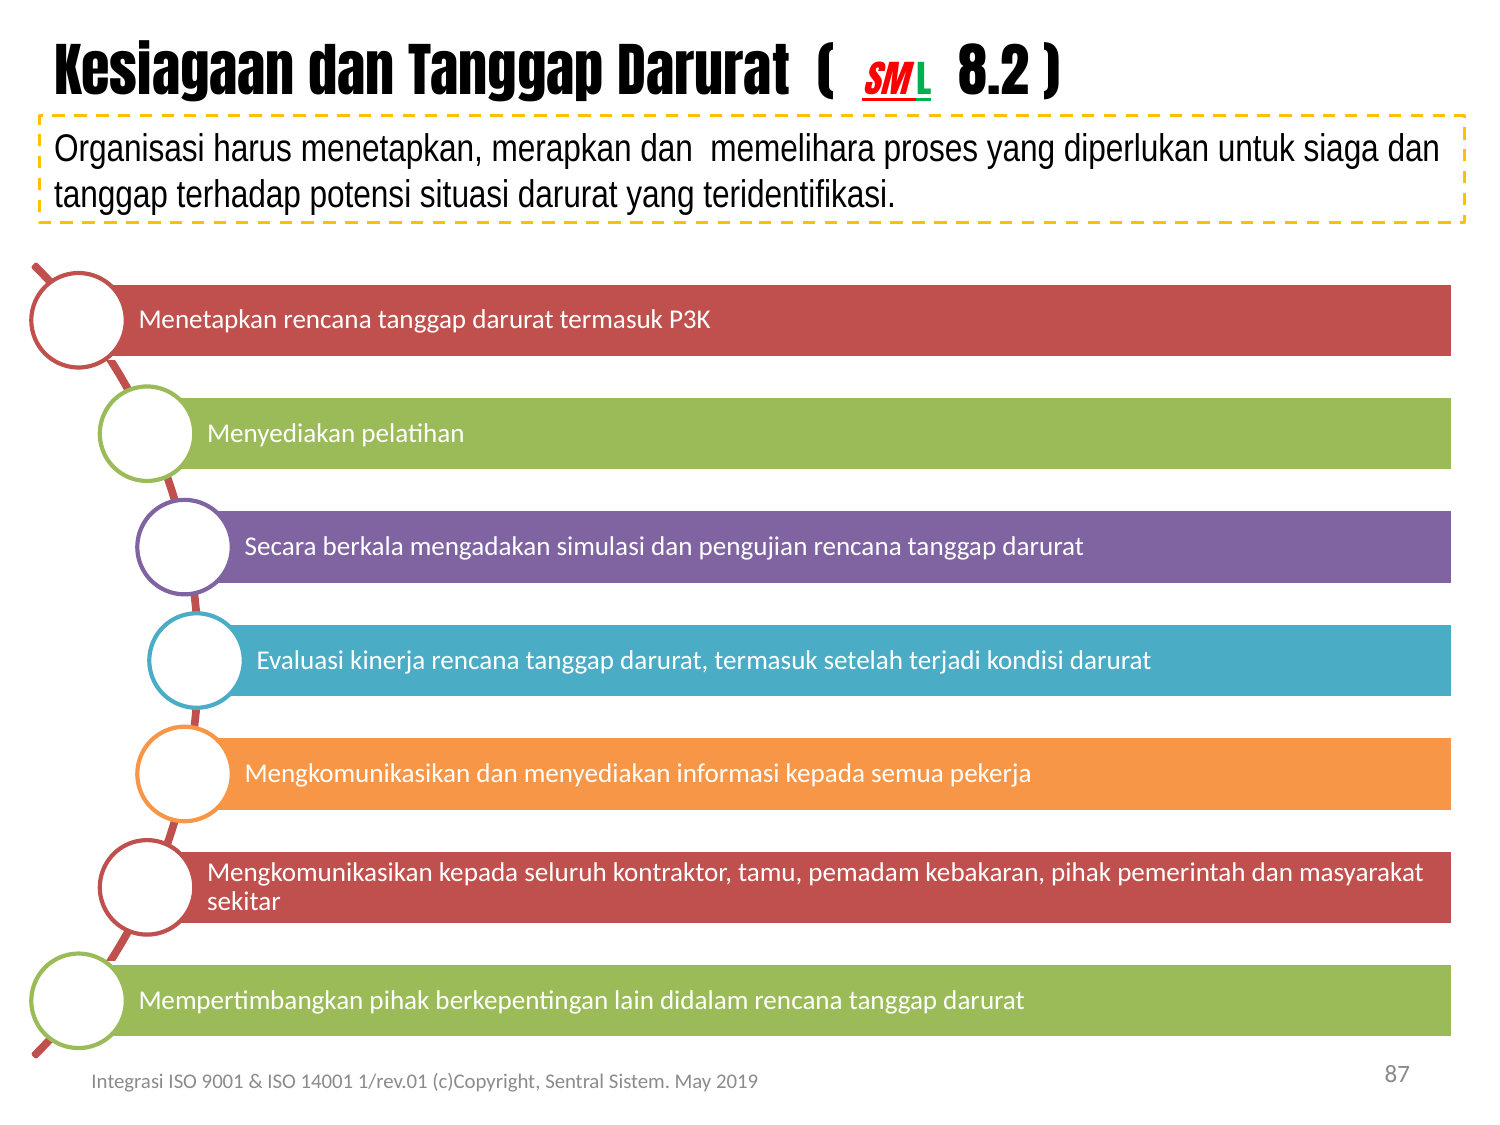

Kesiagaan dan Tanggap Darurat  (  SM L  8.2 )
Organisasi harus menetapkan, merapkan dan  memelihara proses yang diperlukan untuk siaga dan tanggap terhadap potensi situasi darurat yang teridentifikasi.
Menetapkan rencana tanggap darurat termasuk P3K
Menyediakan pelatihan
Secara berkala mengadakan simulasi dan pengujian rencana tanggap darurat
Evaluasi kinerja rencana tanggap darurat, termasuk setelah terjadi kondisi darurat
Mengkomunikasikan dan menyediakan informasi kepada semua pekerja
Mengkomunikasikan kepada seluruh kontraktor, tamu, pemadam kebakaran, pihak pemerintah dan masyarakat sekitar
Mempertimbangkan pihak berkepentingan lain didalam rencana tanggap darurat
87
Integrasi ISO 9001 & ISO 14001 1/rev.01 (c)Copyright, Sentral Sistem. May 2019